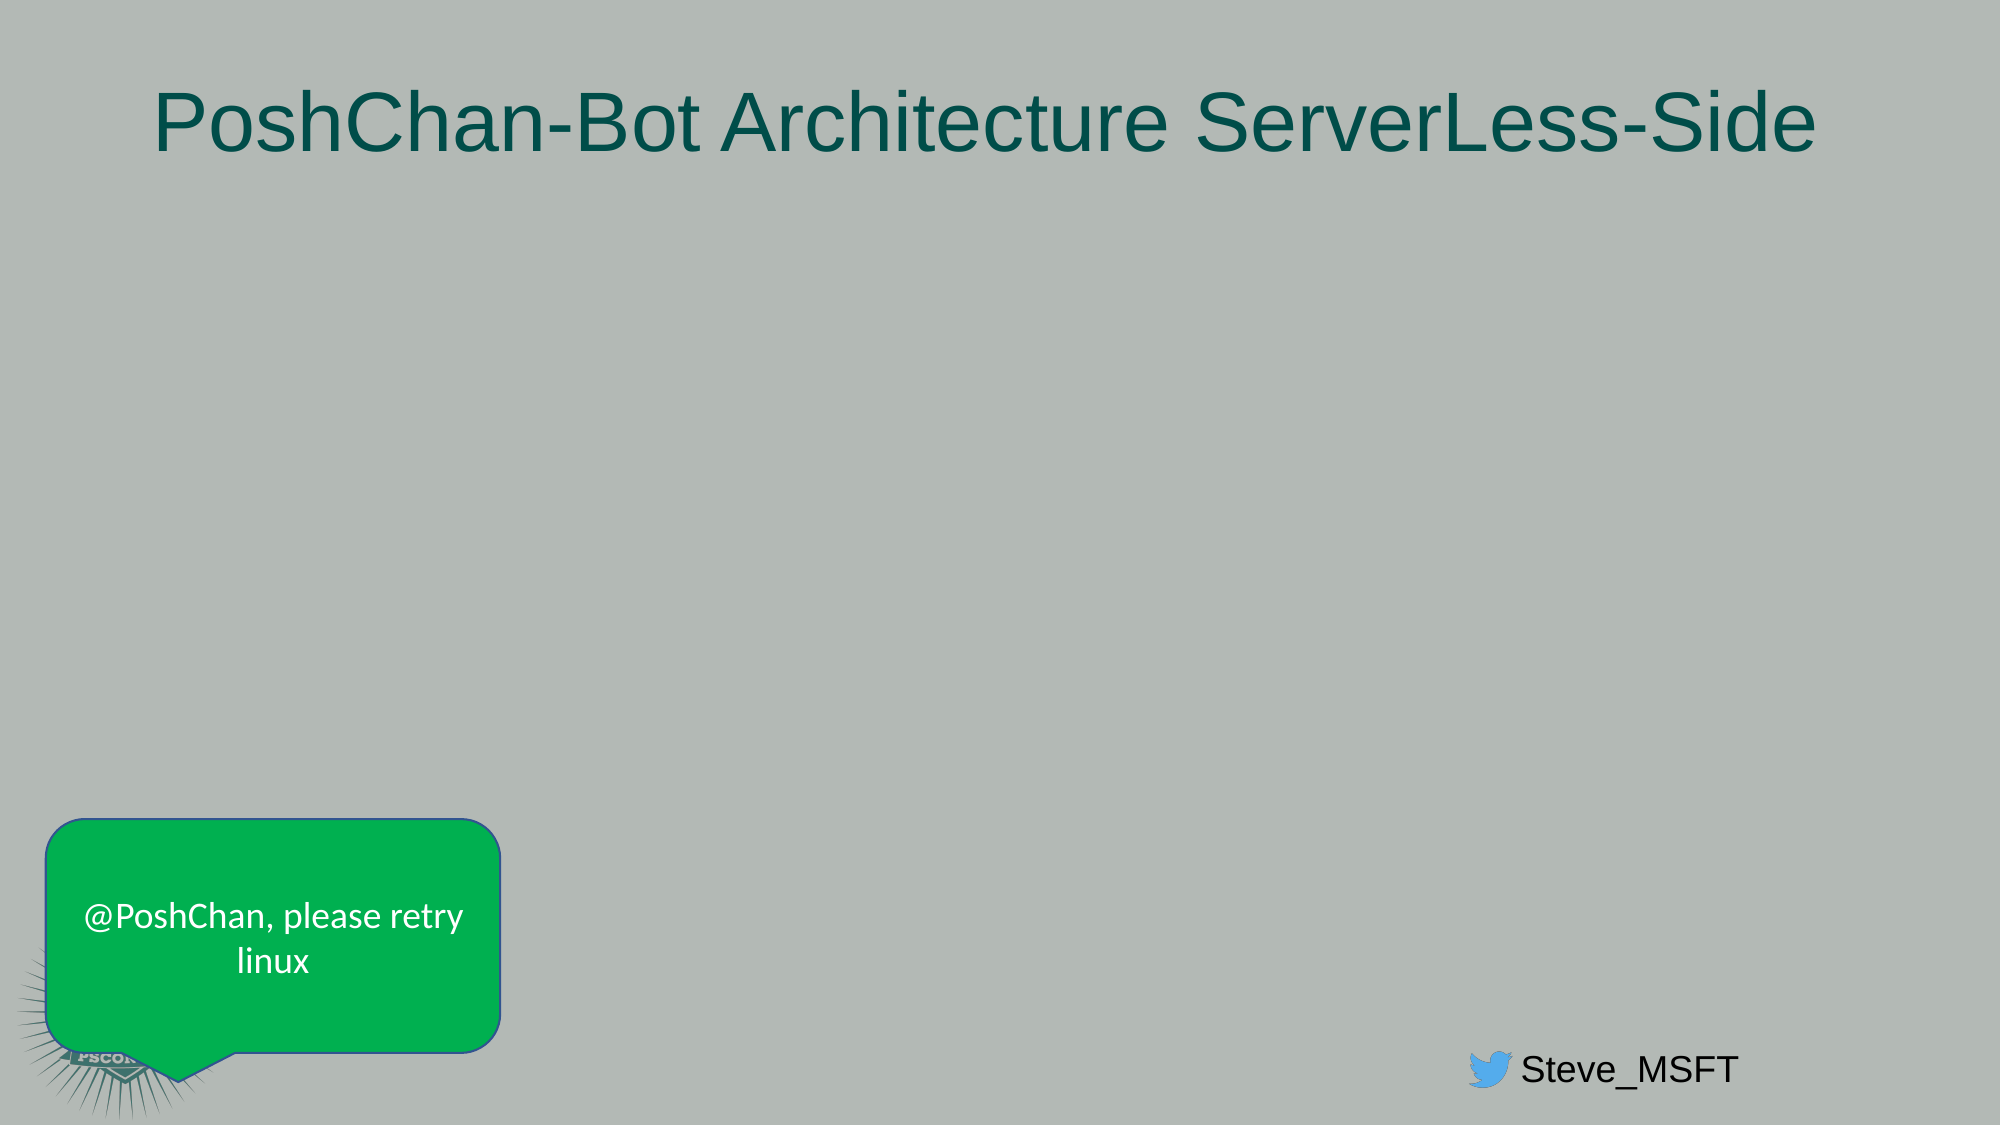

# PoshChan-Bot Architecture ServerLess-Side
@PoshChan, please retry linux
Steve_MSFT